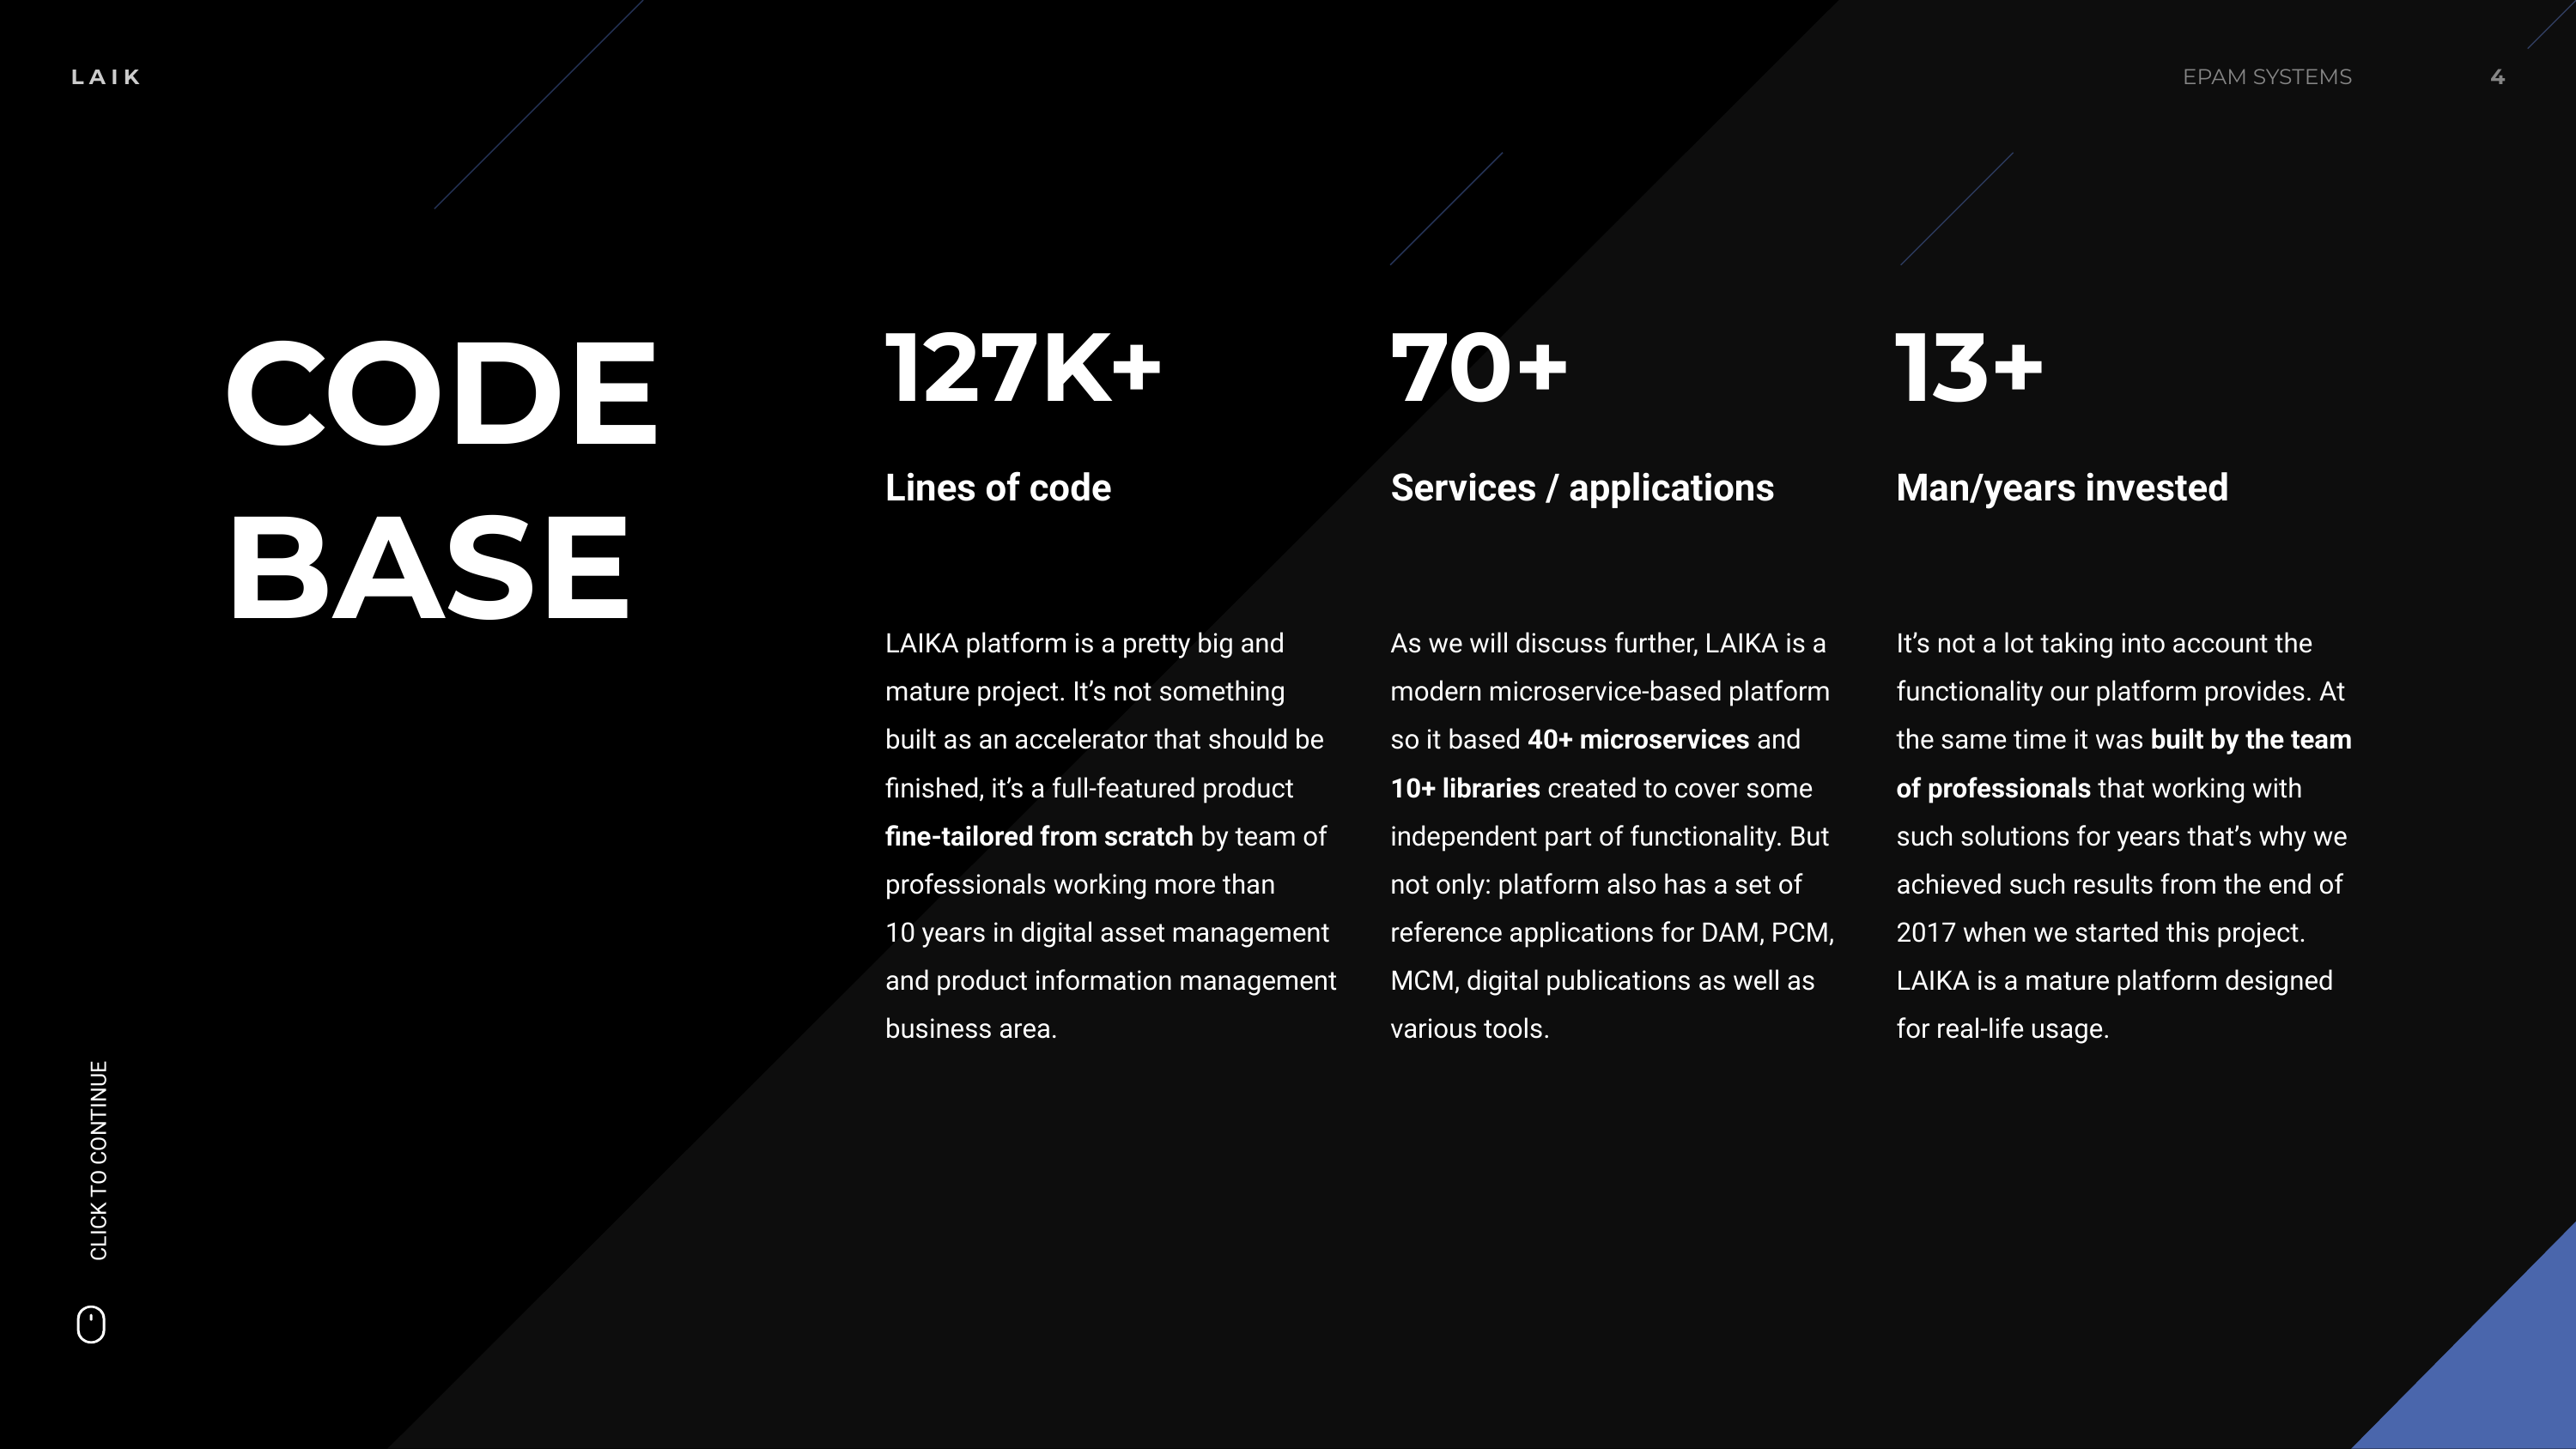

4
# CODE BASE
127K+
70+
13+
Man/years invested
Services / applications
Lines of code
As we will discuss further, LAIKA is a modern microservice-based platform so it based 40+ microservices and 10+ libraries created to cover some independent part of functionality. But not only: platform also has a set of reference applications for DAM, PCM, MCM, digital publications as well as various tools.

It’s not a lot taking into account the functionality our platform provides. At the same time it was built by the team of professionals that working with such solutions for years that’s why we achieved such results from the end of 2017 when we started this project. LAIKA is a mature platform designed for real-life usage.
LAIKA platform is a pretty big and mature project. It’s not something built as an accelerator that should be finished, it’s a full-featured product fine-tailored from scratch by team of professionals working more than 10 years in digital asset management and product information management business area.
CLICK TO CONTINUE